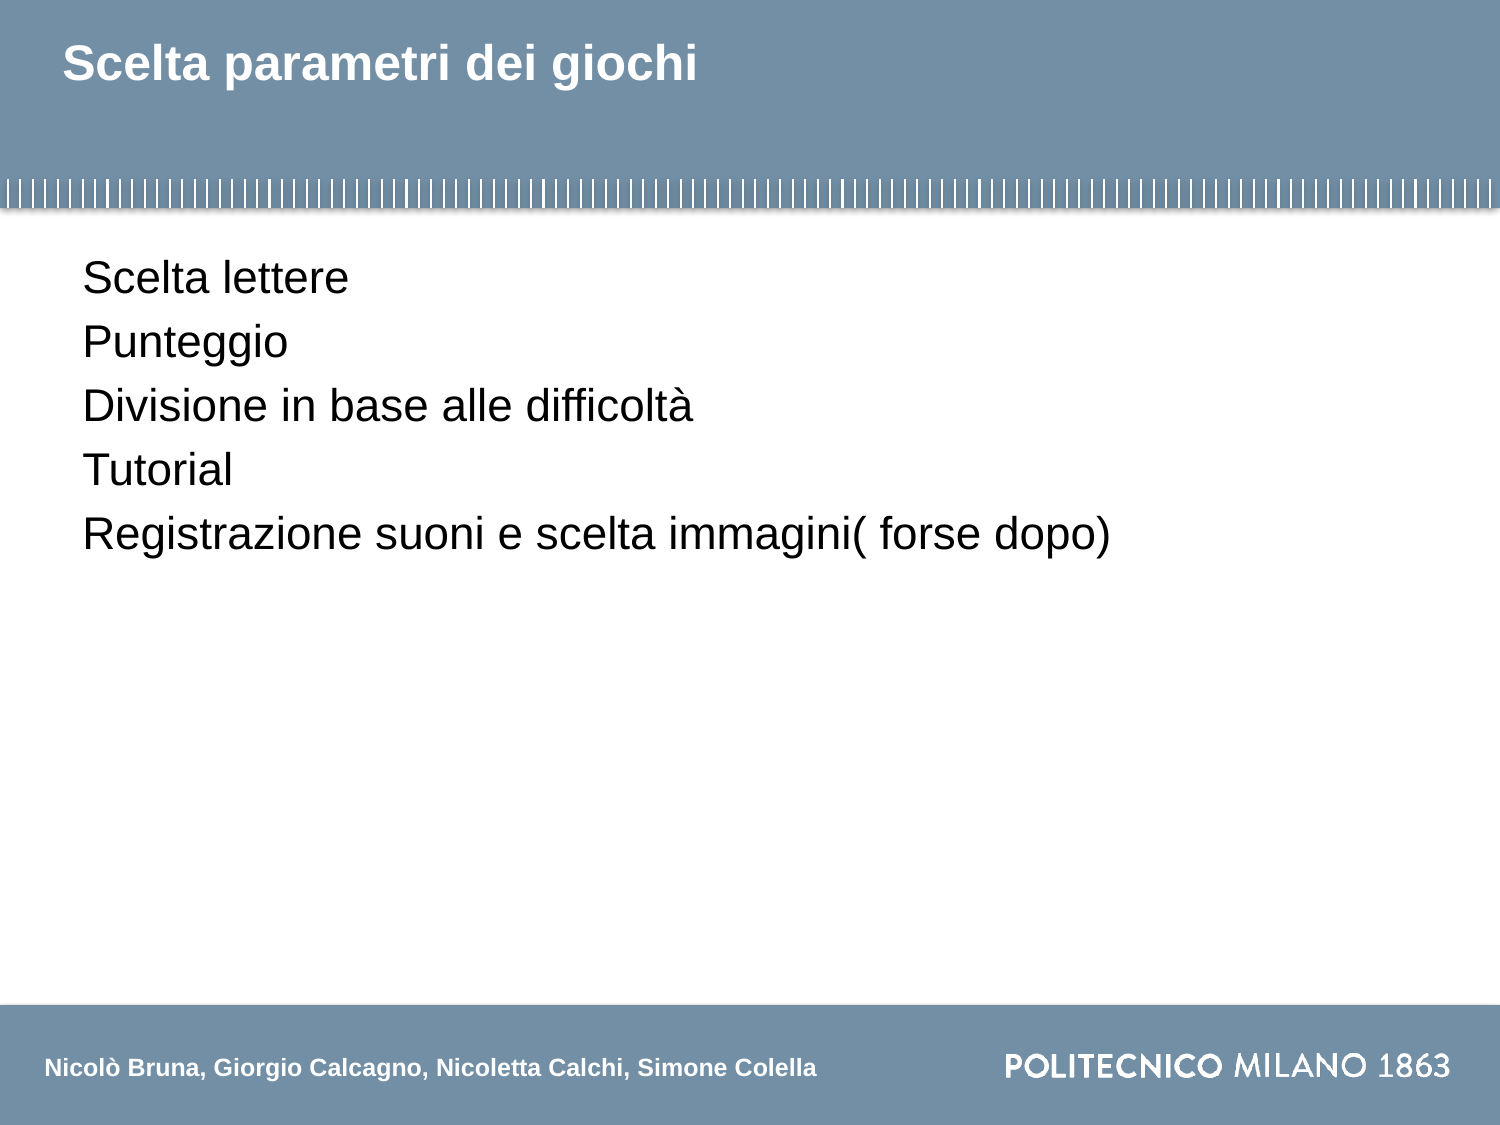

# Scelta parametri dei giochi
Scelta lettere
Punteggio
Divisione in base alle difficoltà
Tutorial
Registrazione suoni e scelta immagini( forse dopo)